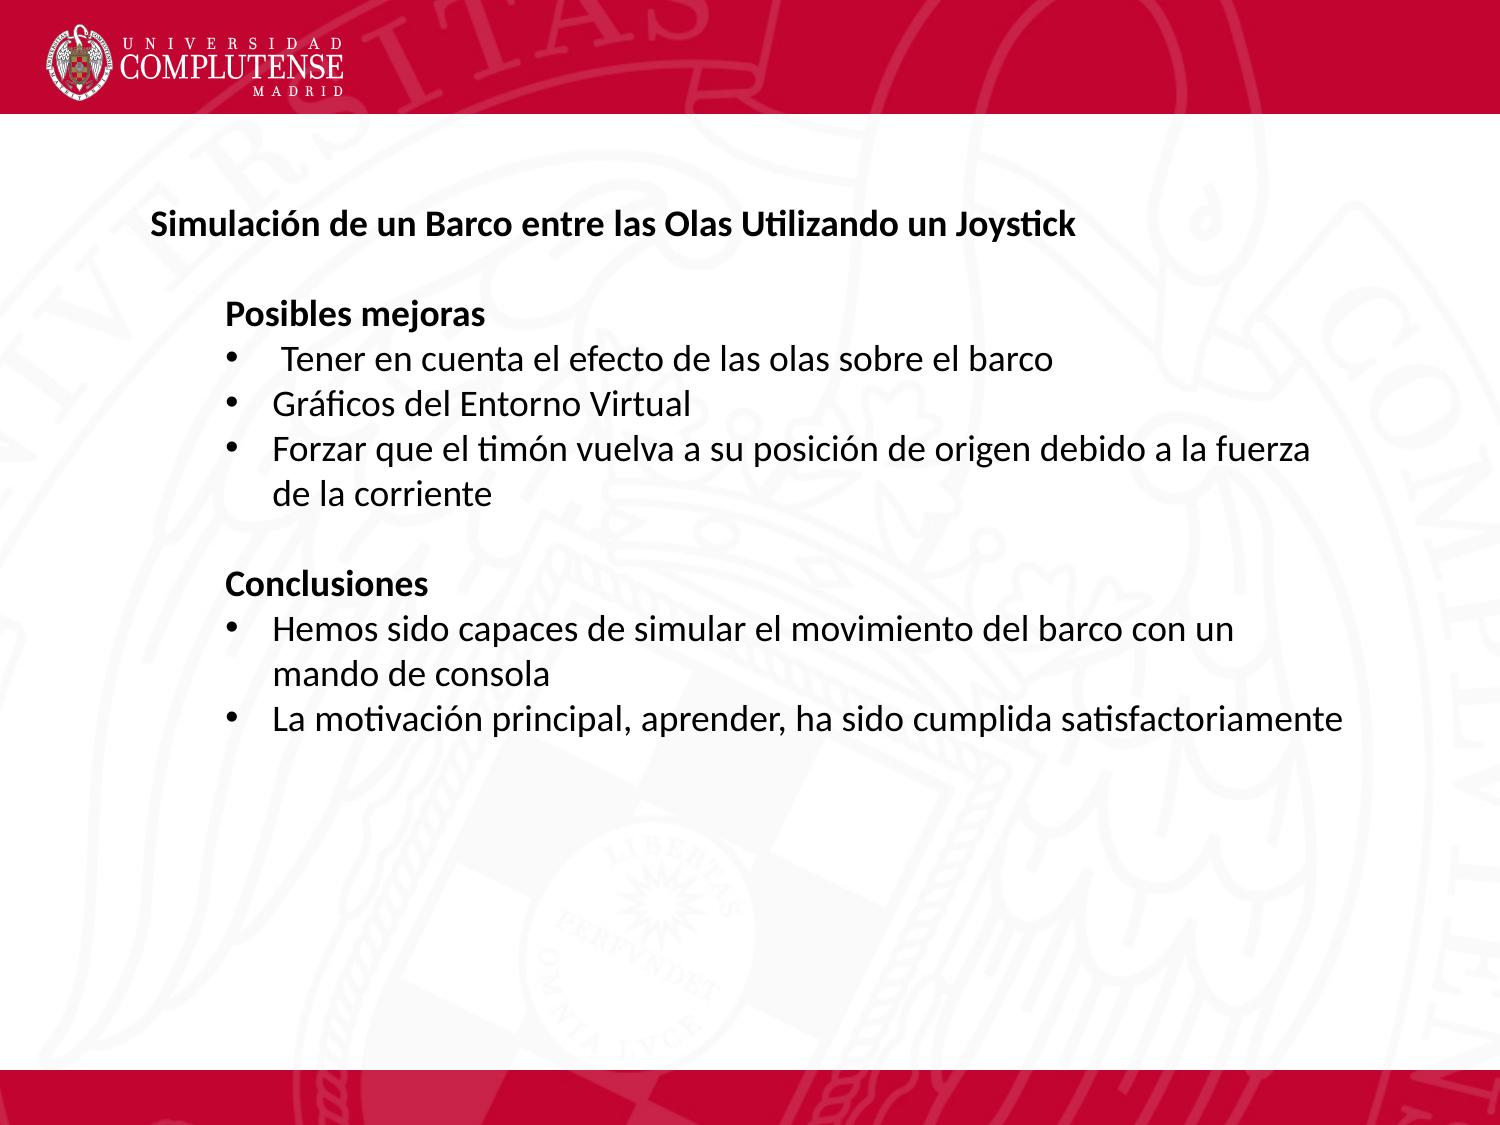

Simulación de un Barco entre las Olas Utilizando un Joystick

Posibles mejoras
 Tener en cuenta el efecto de las olas sobre el barco
Gráficos del Entorno Virtual
Forzar que el timón vuelva a su posición de origen debido a la fuerza de la corriente

Conclusiones
Hemos sido capaces de simular el movimiento del barco con un mando de consola
La motivación principal, aprender, ha sido cumplida satisfactoriamente